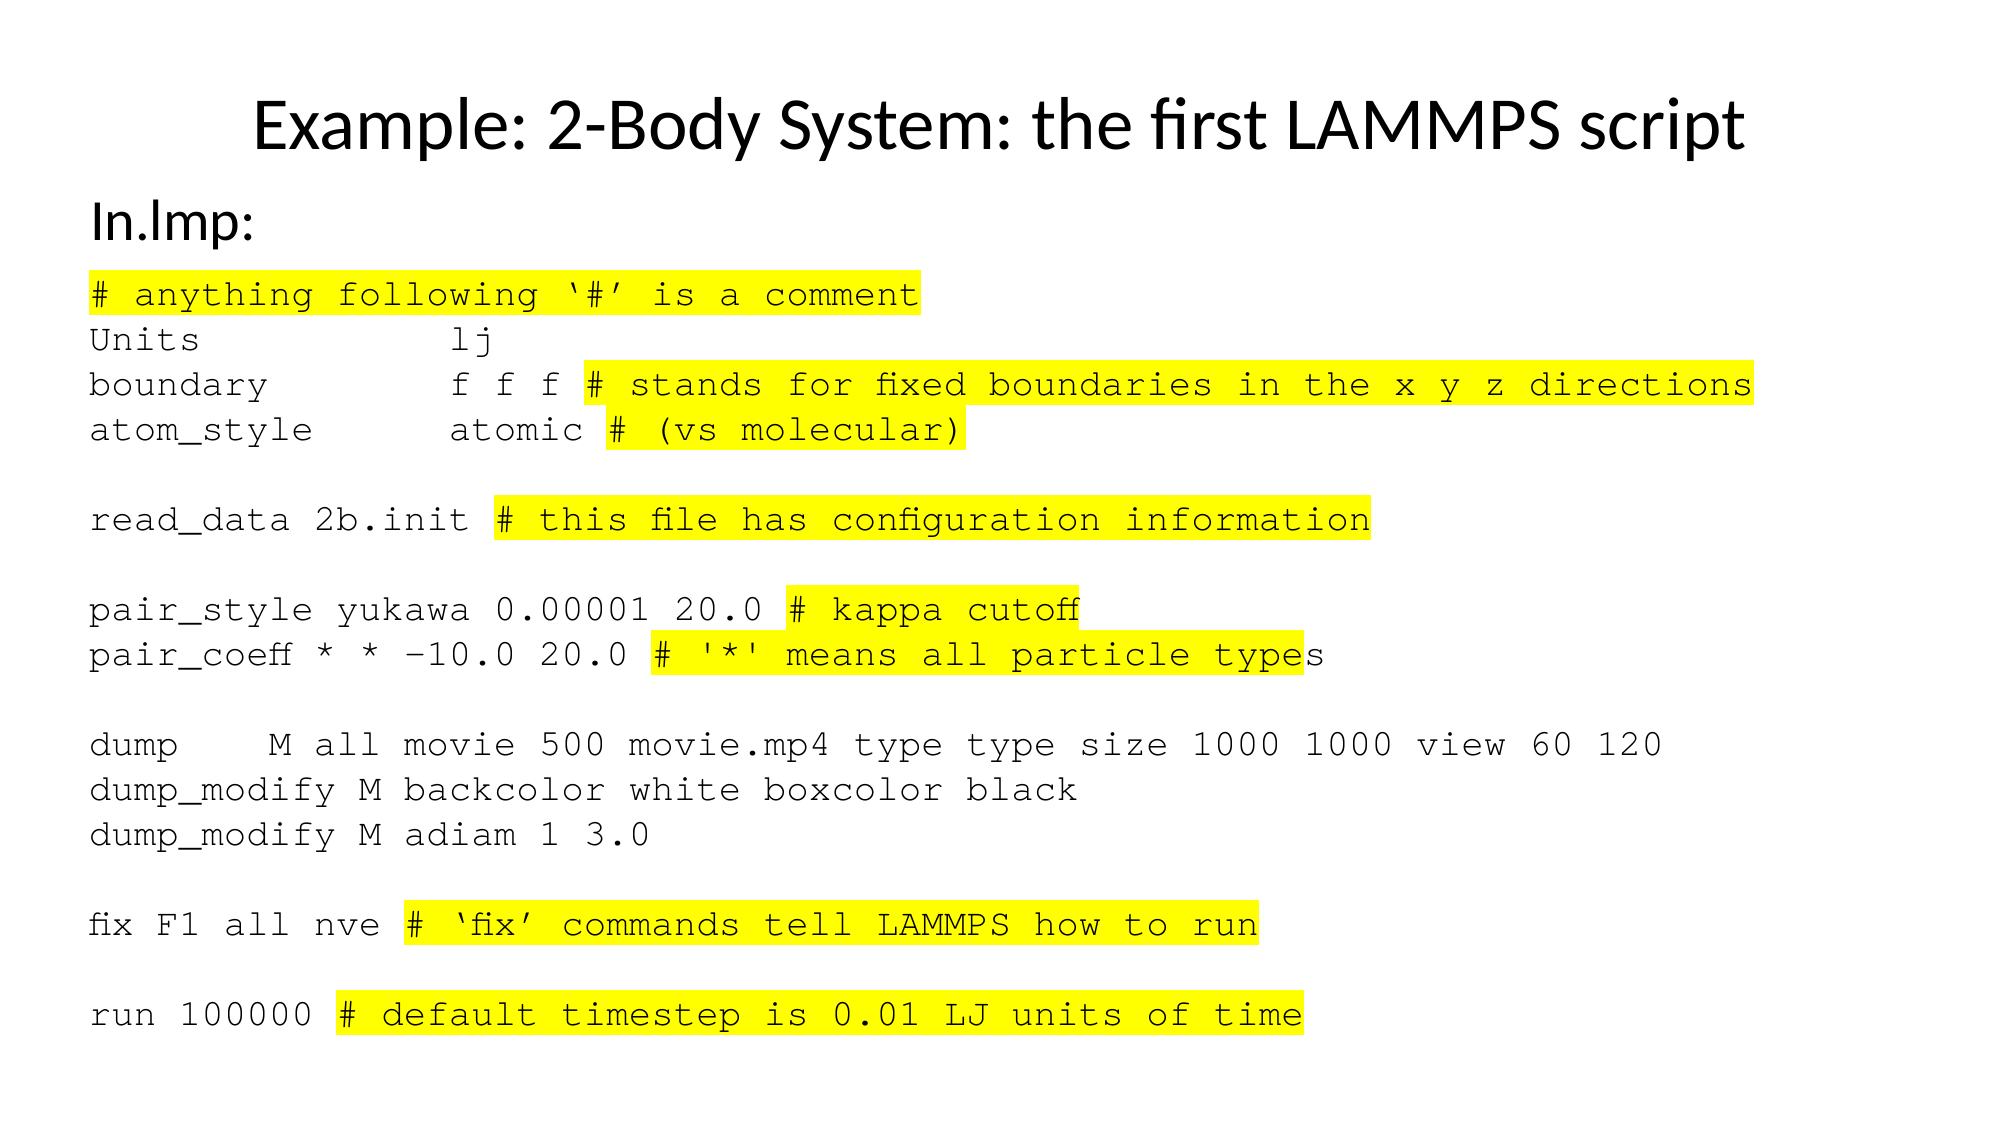

# Example: 2-Body System: the first LAMMPS script
In.lmp:
# anything following ‘#’ is a comment
Units           lj
boundary        f f f # stands for fixed boundaries in the x y z directions
atom_style      atomic # (vs molecular)

read_data 2b.init # this file has configuration information

pair_style yukawa 0.00001 20.0 # kappa cutoff
pair_coeff * * -10.0 20.0 # '*' means all particle types

dump    M all movie 500 movie.mp4 type type size 1000 1000 view 60 120
dump_modify M backcolor white boxcolor black
dump_modify M adiam 1 3.0

fix F1 all nve # ‘fix’ commands tell LAMMPS how to run

run 100000 # default timestep is 0.01 LJ units of time